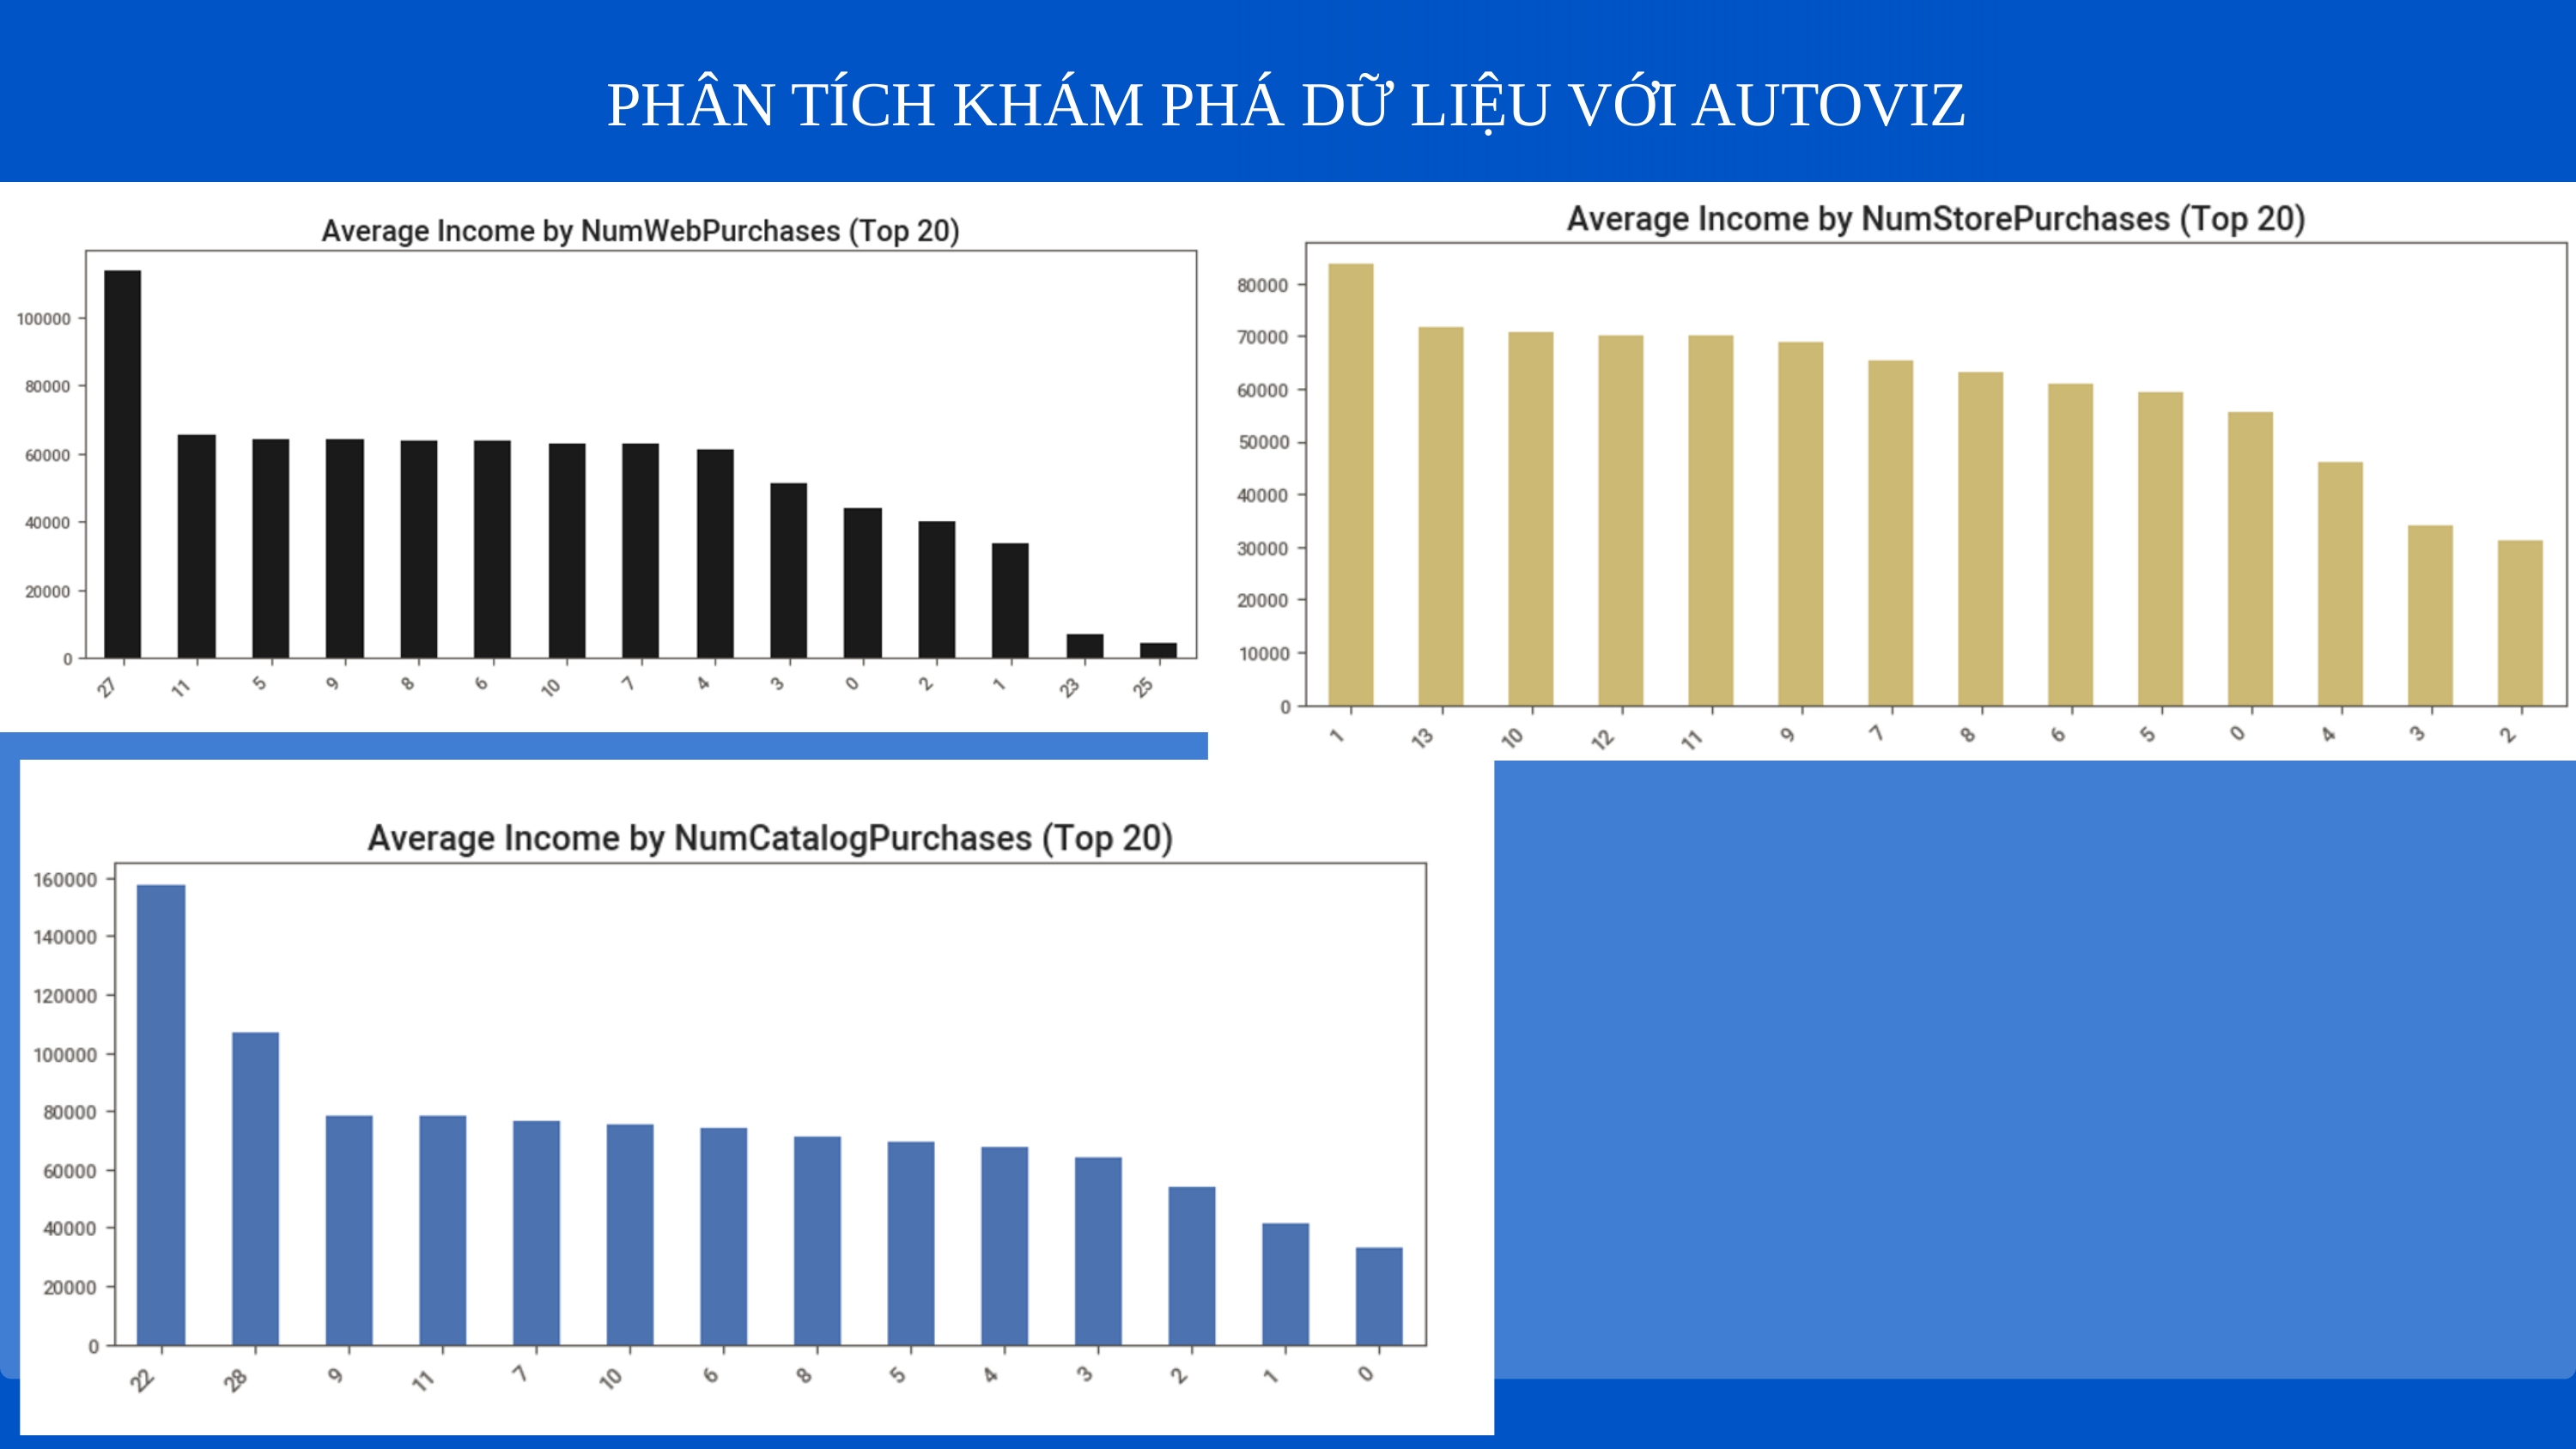

PHÂN TÍCH KHÁM PHÁ DỮ LIỆU VỚI AUTOVIZ